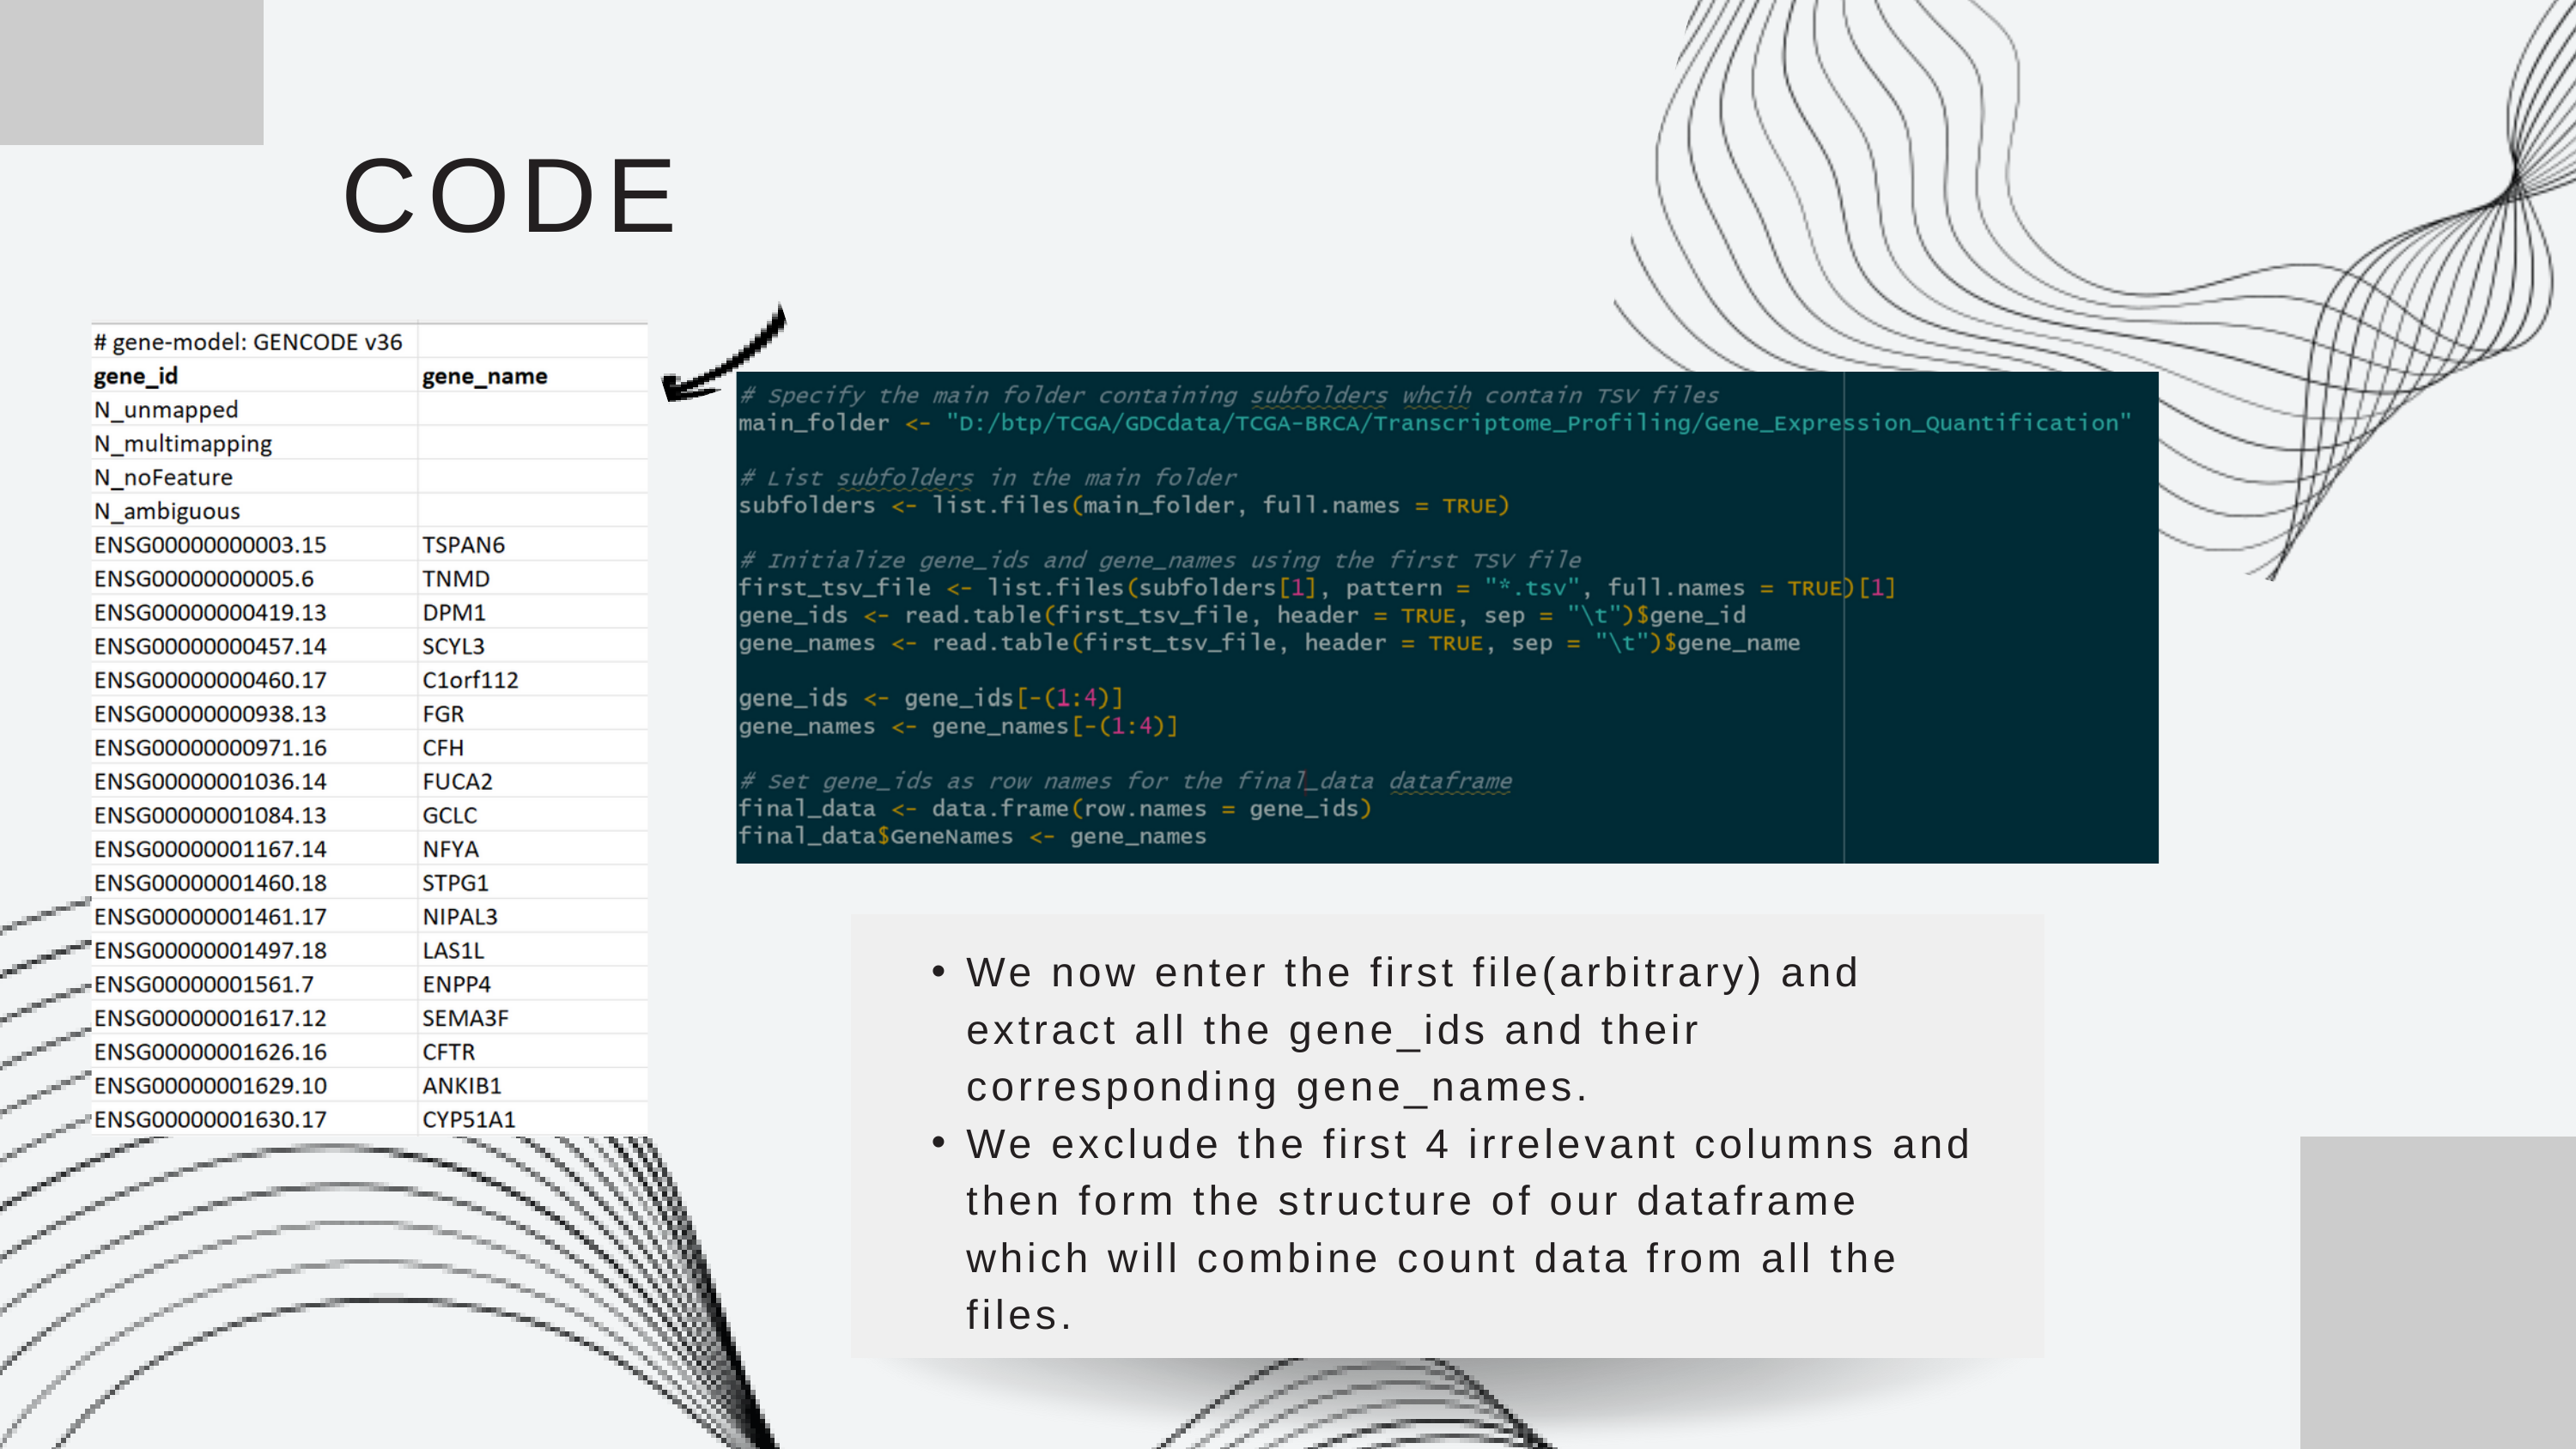

CODE

We now enter the first file(arbitrary) and extract all the gene_ids and their corresponding gene_names.
We exclude the first 4 irrelevant columns and then form the structure of our dataframe which will combine count data from all the files.